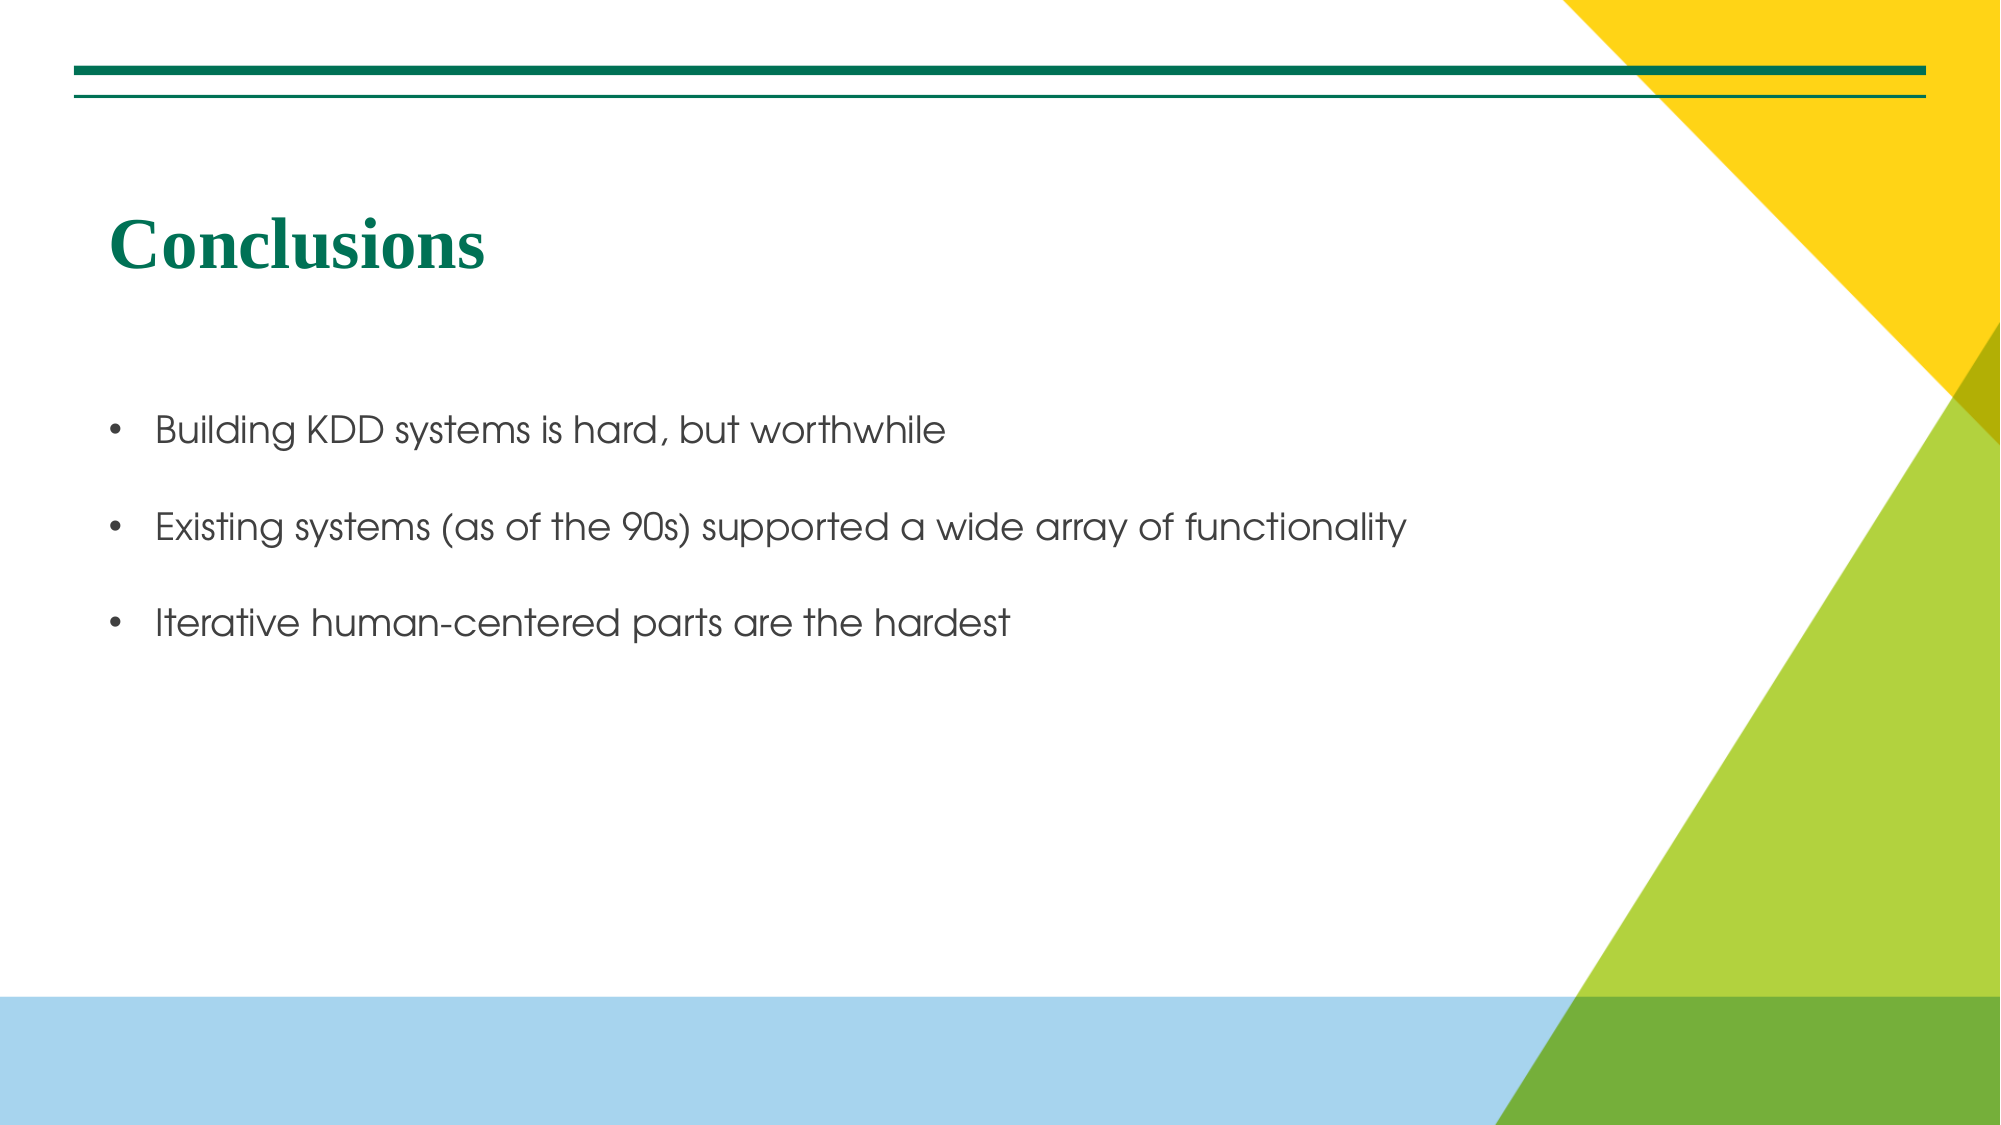

# Conclusions
Building KDD systems is hard, but worthwhile
Existing systems (as of the 90s) supported a wide array of functionality
Iterative human-centered parts are the hardest